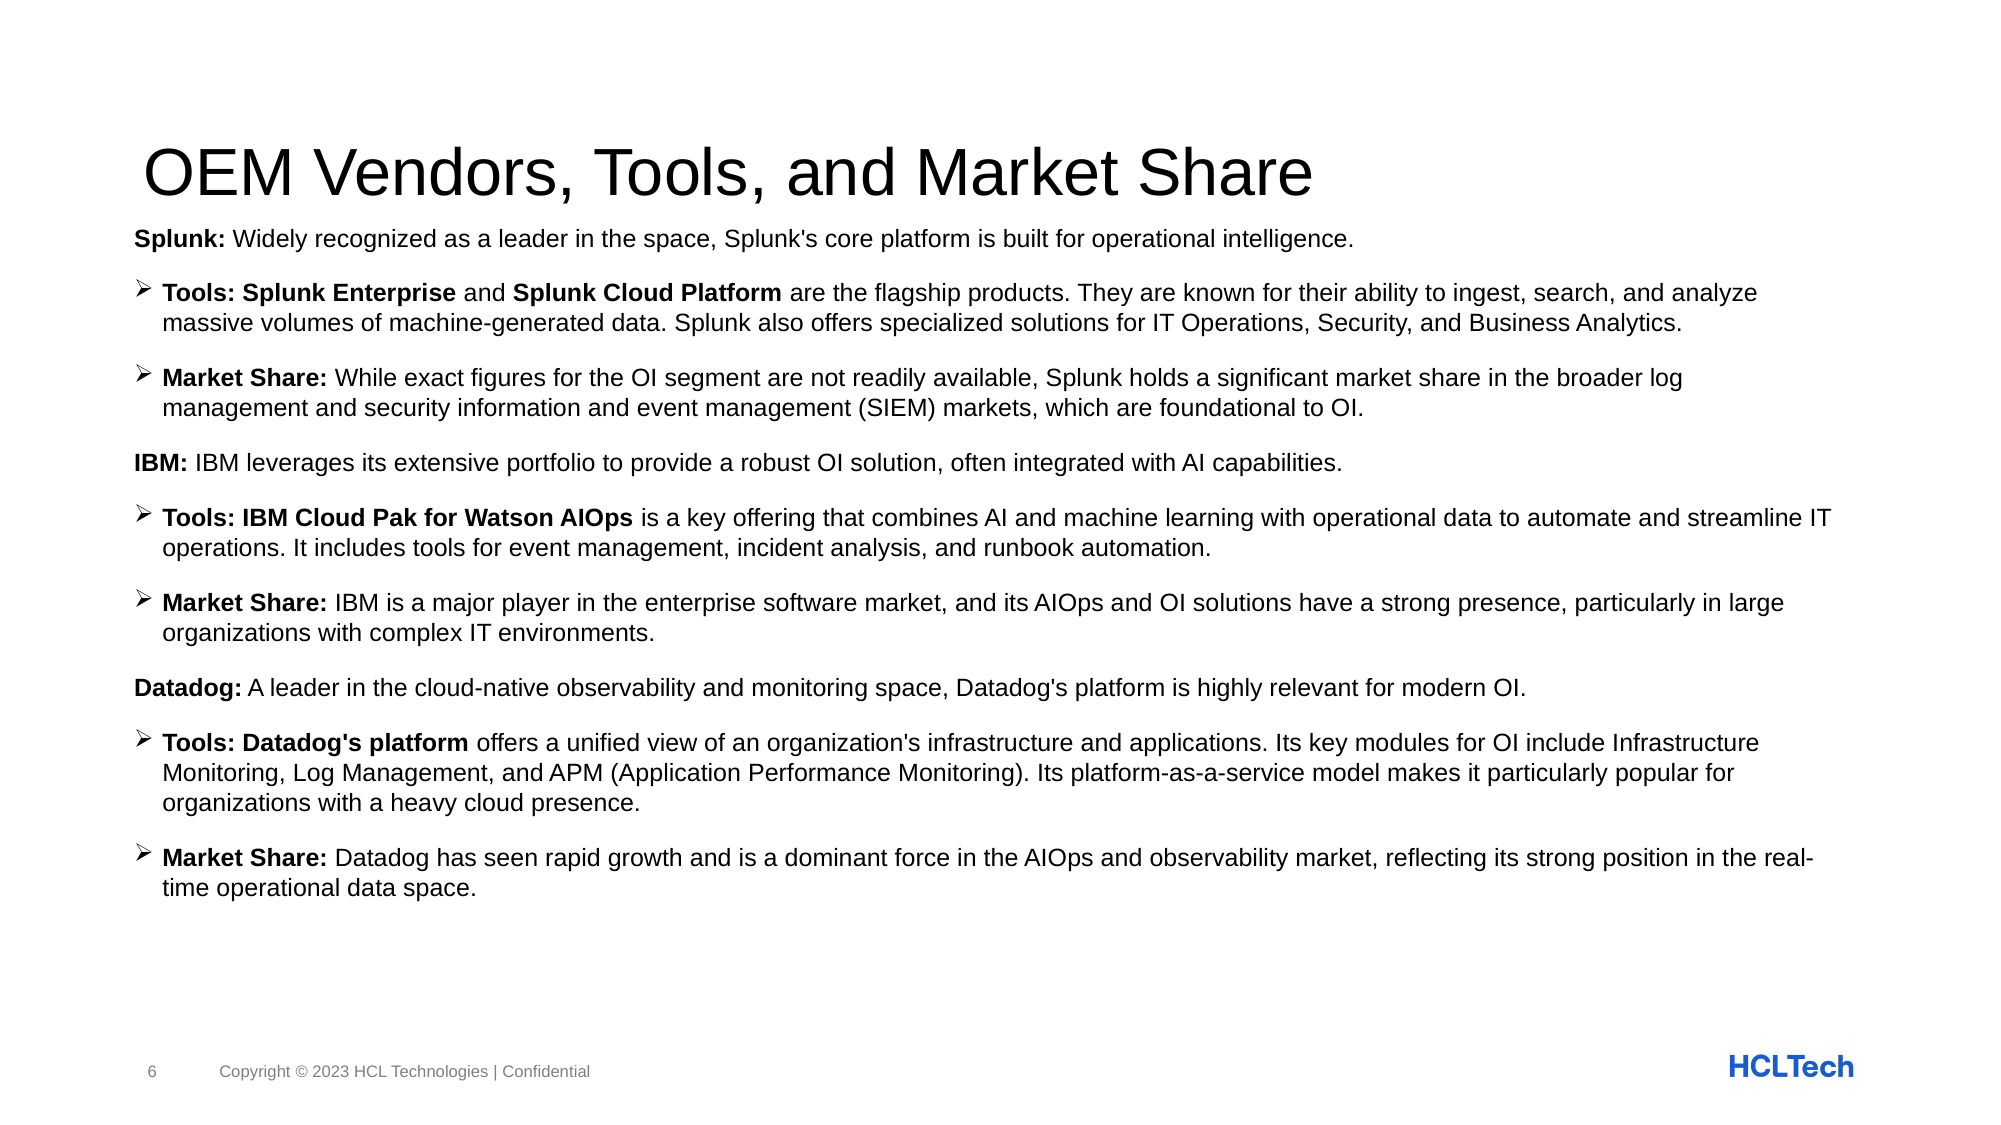

# OEM Vendors, Tools, and Market Share
Splunk: Widely recognized as a leader in the space, Splunk's core platform is built for operational intelligence.
Tools: Splunk Enterprise and Splunk Cloud Platform are the flagship products. They are known for their ability to ingest, search, and analyze massive volumes of machine-generated data. Splunk also offers specialized solutions for IT Operations, Security, and Business Analytics.
Market Share: While exact figures for the OI segment are not readily available, Splunk holds a significant market share in the broader log management and security information and event management (SIEM) markets, which are foundational to OI.
IBM: IBM leverages its extensive portfolio to provide a robust OI solution, often integrated with AI capabilities.
Tools: IBM Cloud Pak for Watson AIOps is a key offering that combines AI and machine learning with operational data to automate and streamline IT operations. It includes tools for event management, incident analysis, and runbook automation.
Market Share: IBM is a major player in the enterprise software market, and its AIOps and OI solutions have a strong presence, particularly in large organizations with complex IT environments.
Datadog: A leader in the cloud-native observability and monitoring space, Datadog's platform is highly relevant for modern OI.
Tools: Datadog's platform offers a unified view of an organization's infrastructure and applications. Its key modules for OI include Infrastructure Monitoring, Log Management, and APM (Application Performance Monitoring). Its platform-as-a-service model makes it particularly popular for organizations with a heavy cloud presence.
Market Share: Datadog has seen rapid growth and is a dominant force in the AIOps and observability market, reflecting its strong position in the real-time operational data space.

6
Copyright © 2023 HCL Technologies | Confidential